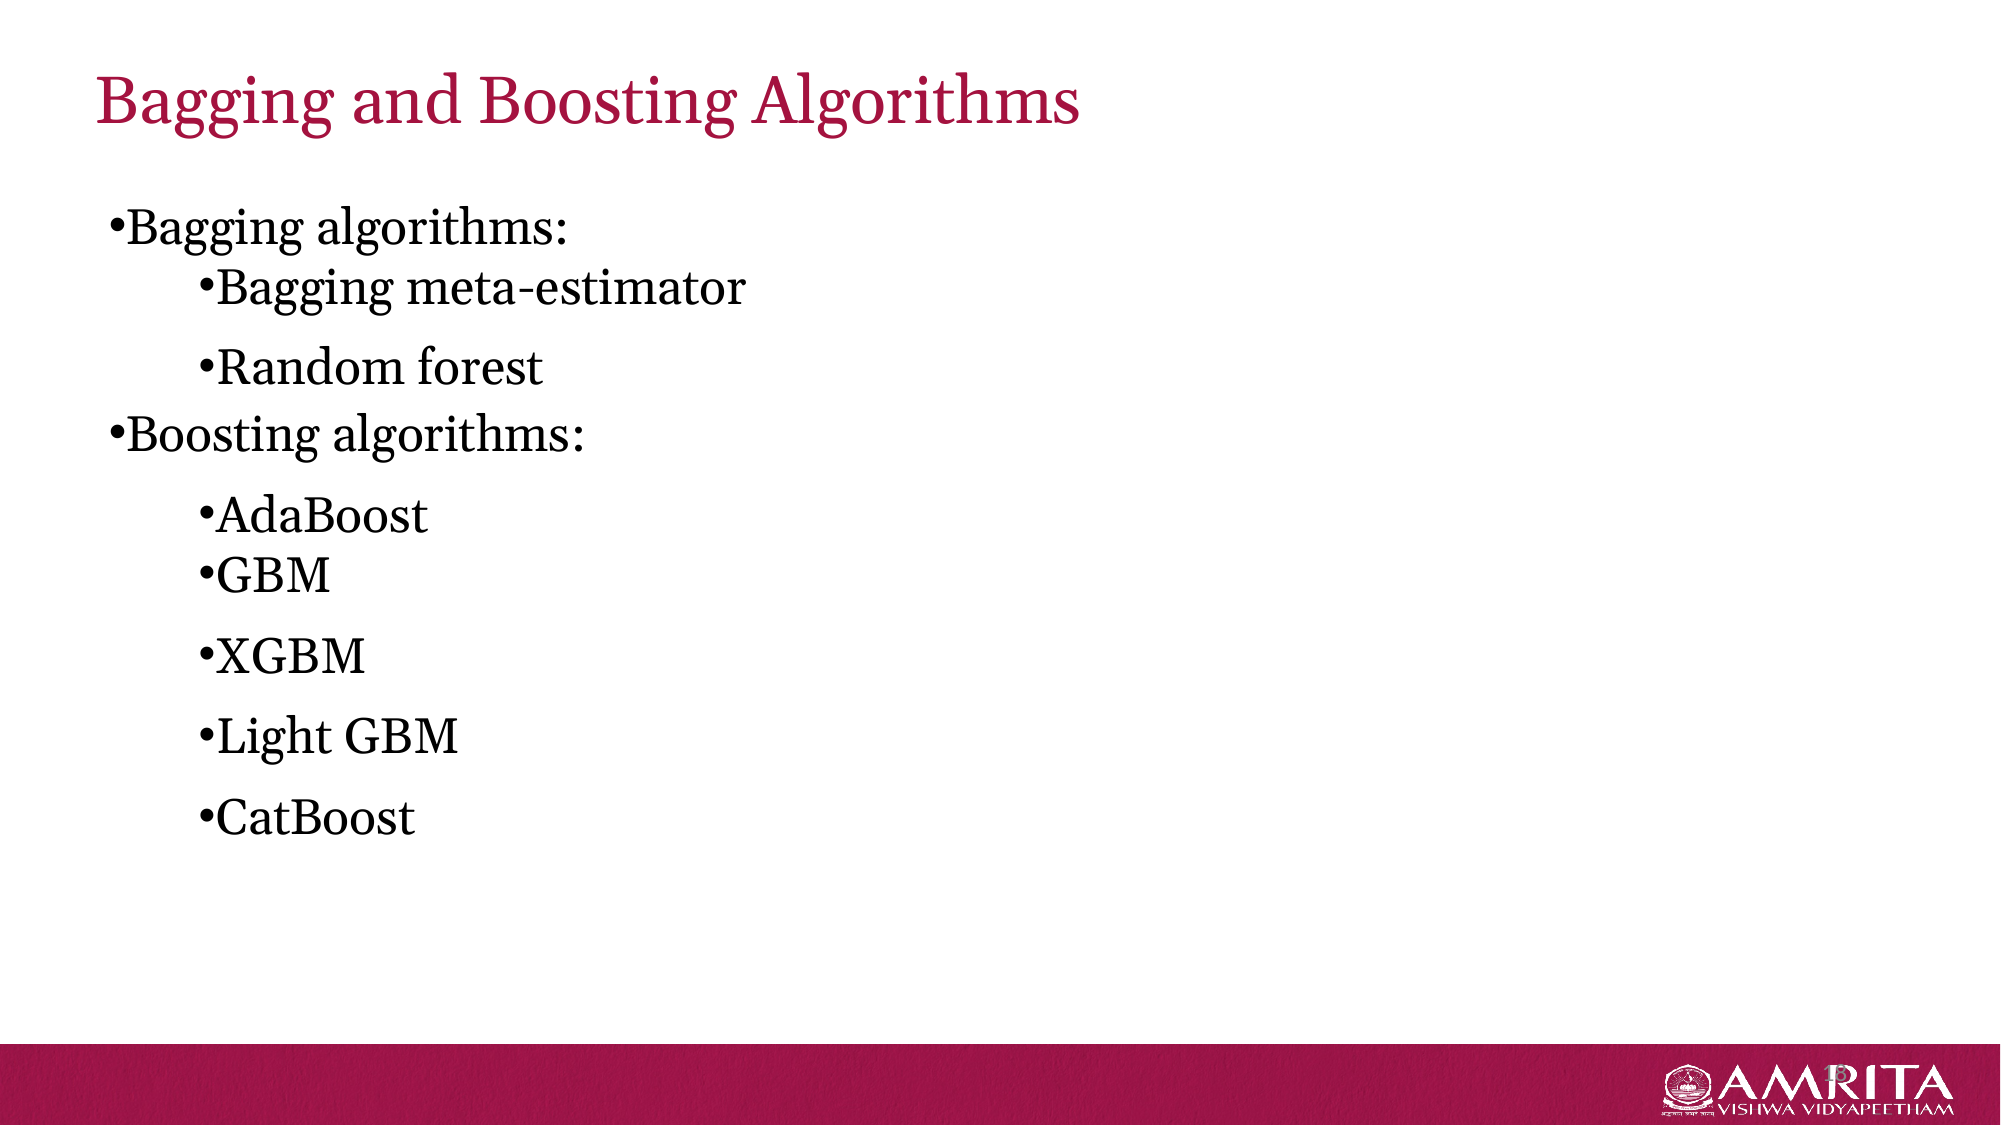

# Bagging and Boosting Algorithms
Bagging algorithms:
Bagging meta-estimator
Random forest
Boosting algorithms:
AdaBoost
GBM
XGBM
Light GBM
CatBoost

18